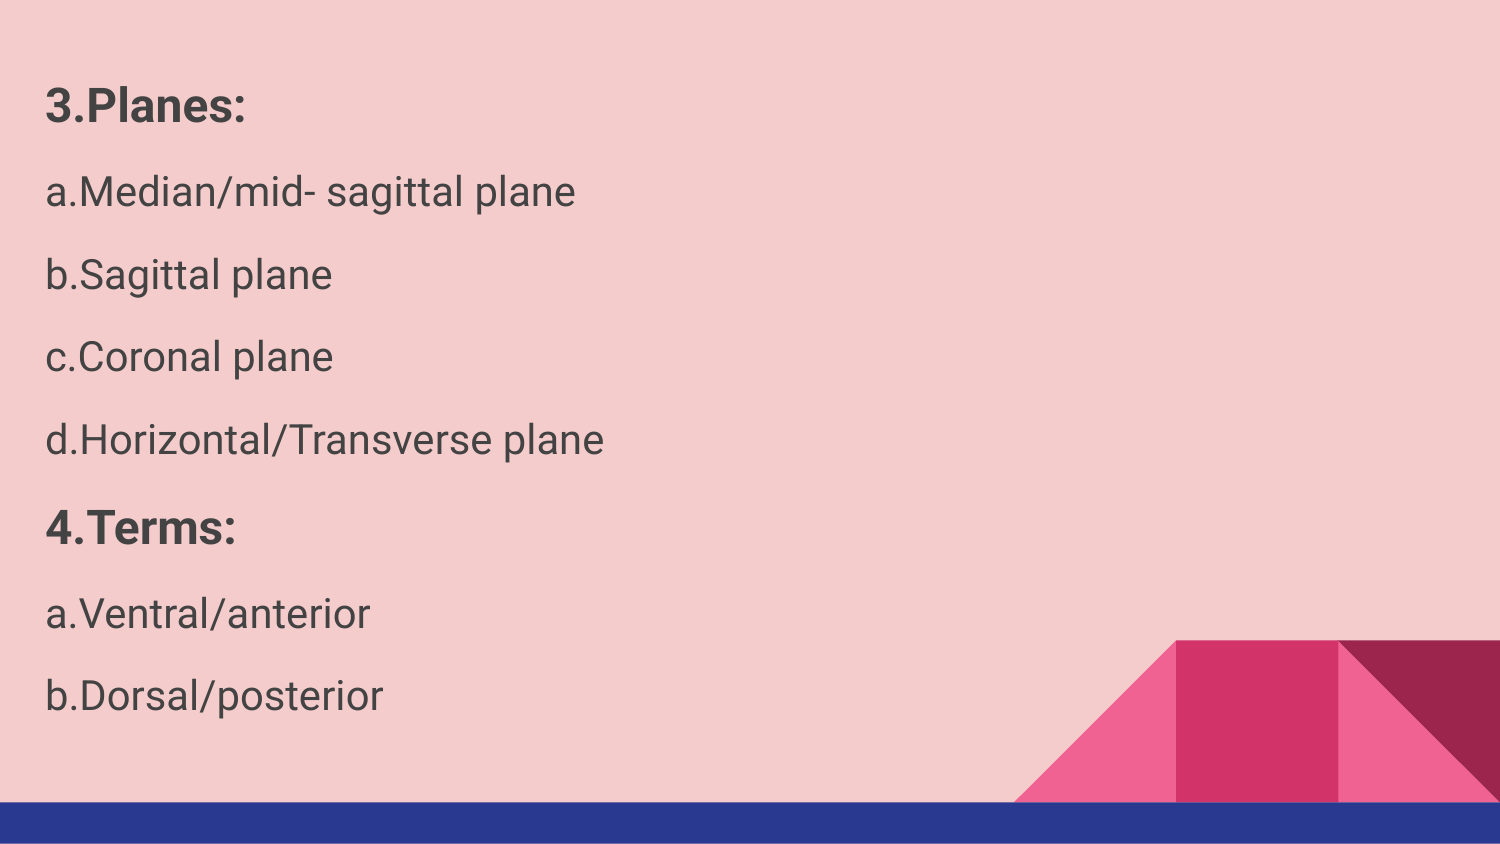

3.Planes:
a.Median/mid- sagittal plane
b.Sagittal plane
c.Coronal plane
d.Horizontal/Transverse plane
4.Terms:
a.Ventral/anterior
b.Dorsal/posterior